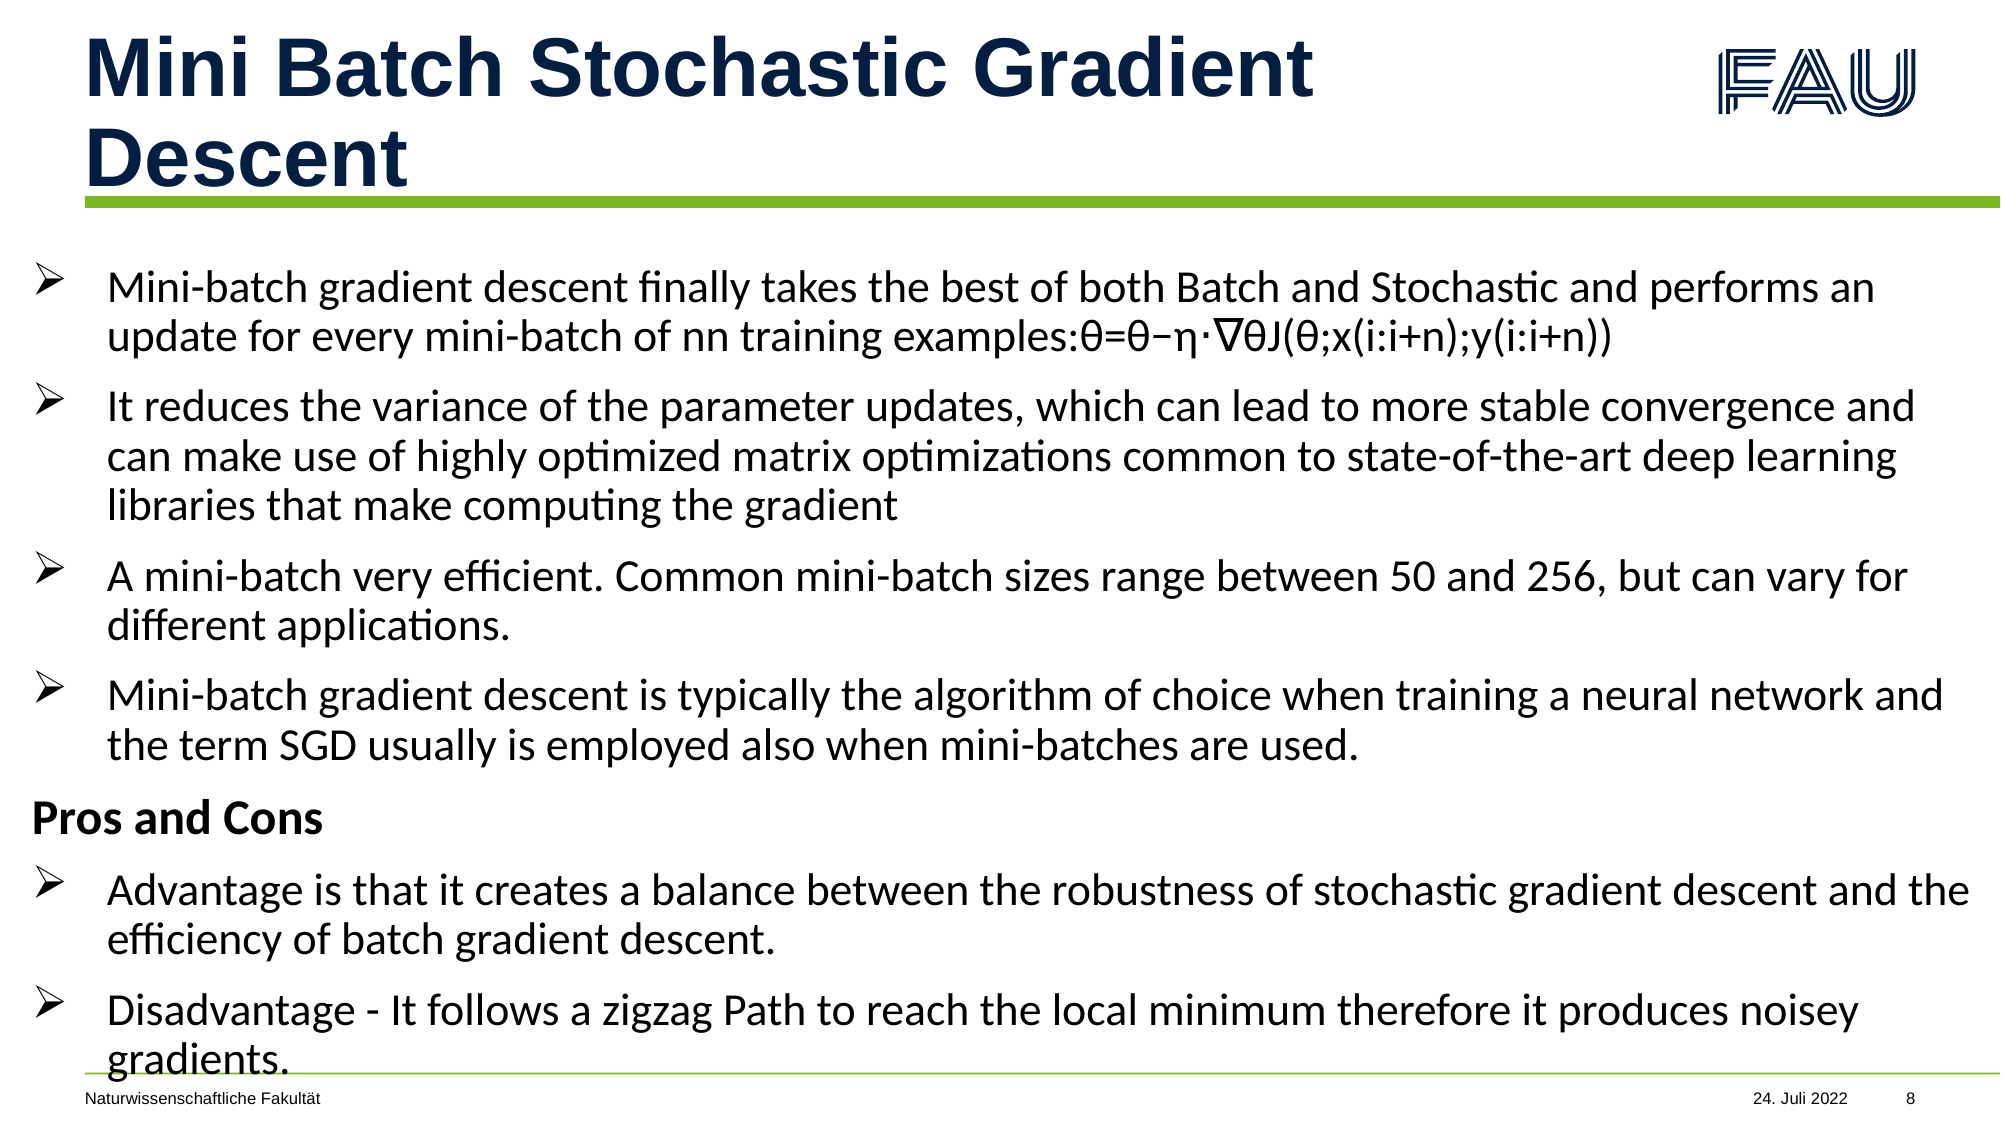

# Mini Batch Stochastic Gradient Descent
Mini-batch gradient descent finally takes the best of both Batch and Stochastic and performs an update for every mini-batch of nn training examples:θ=θ−η⋅∇θJ(θ;x(i:i+n);y(i:i+n))
It reduces the variance of the parameter updates, which can lead to more stable convergence and can make use of highly optimized matrix optimizations common to state-of-the-art deep learning libraries that make computing the gradient
A mini-batch very efficient. Common mini-batch sizes range between 50 and 256, but can vary for different applications.
Mini-batch gradient descent is typically the algorithm of choice when training a neural network and the term SGD usually is employed also when mini-batches are used.
Pros and Cons
Advantage is that it creates a balance between the robustness of stochastic gradient descent and the efficiency of batch gradient descent.
Disadvantage - It follows a zigzag Path to reach the local minimum therefore it produces noisey gradients.
Naturwissenschaftliche Fakultät
24. Juli 2022
8